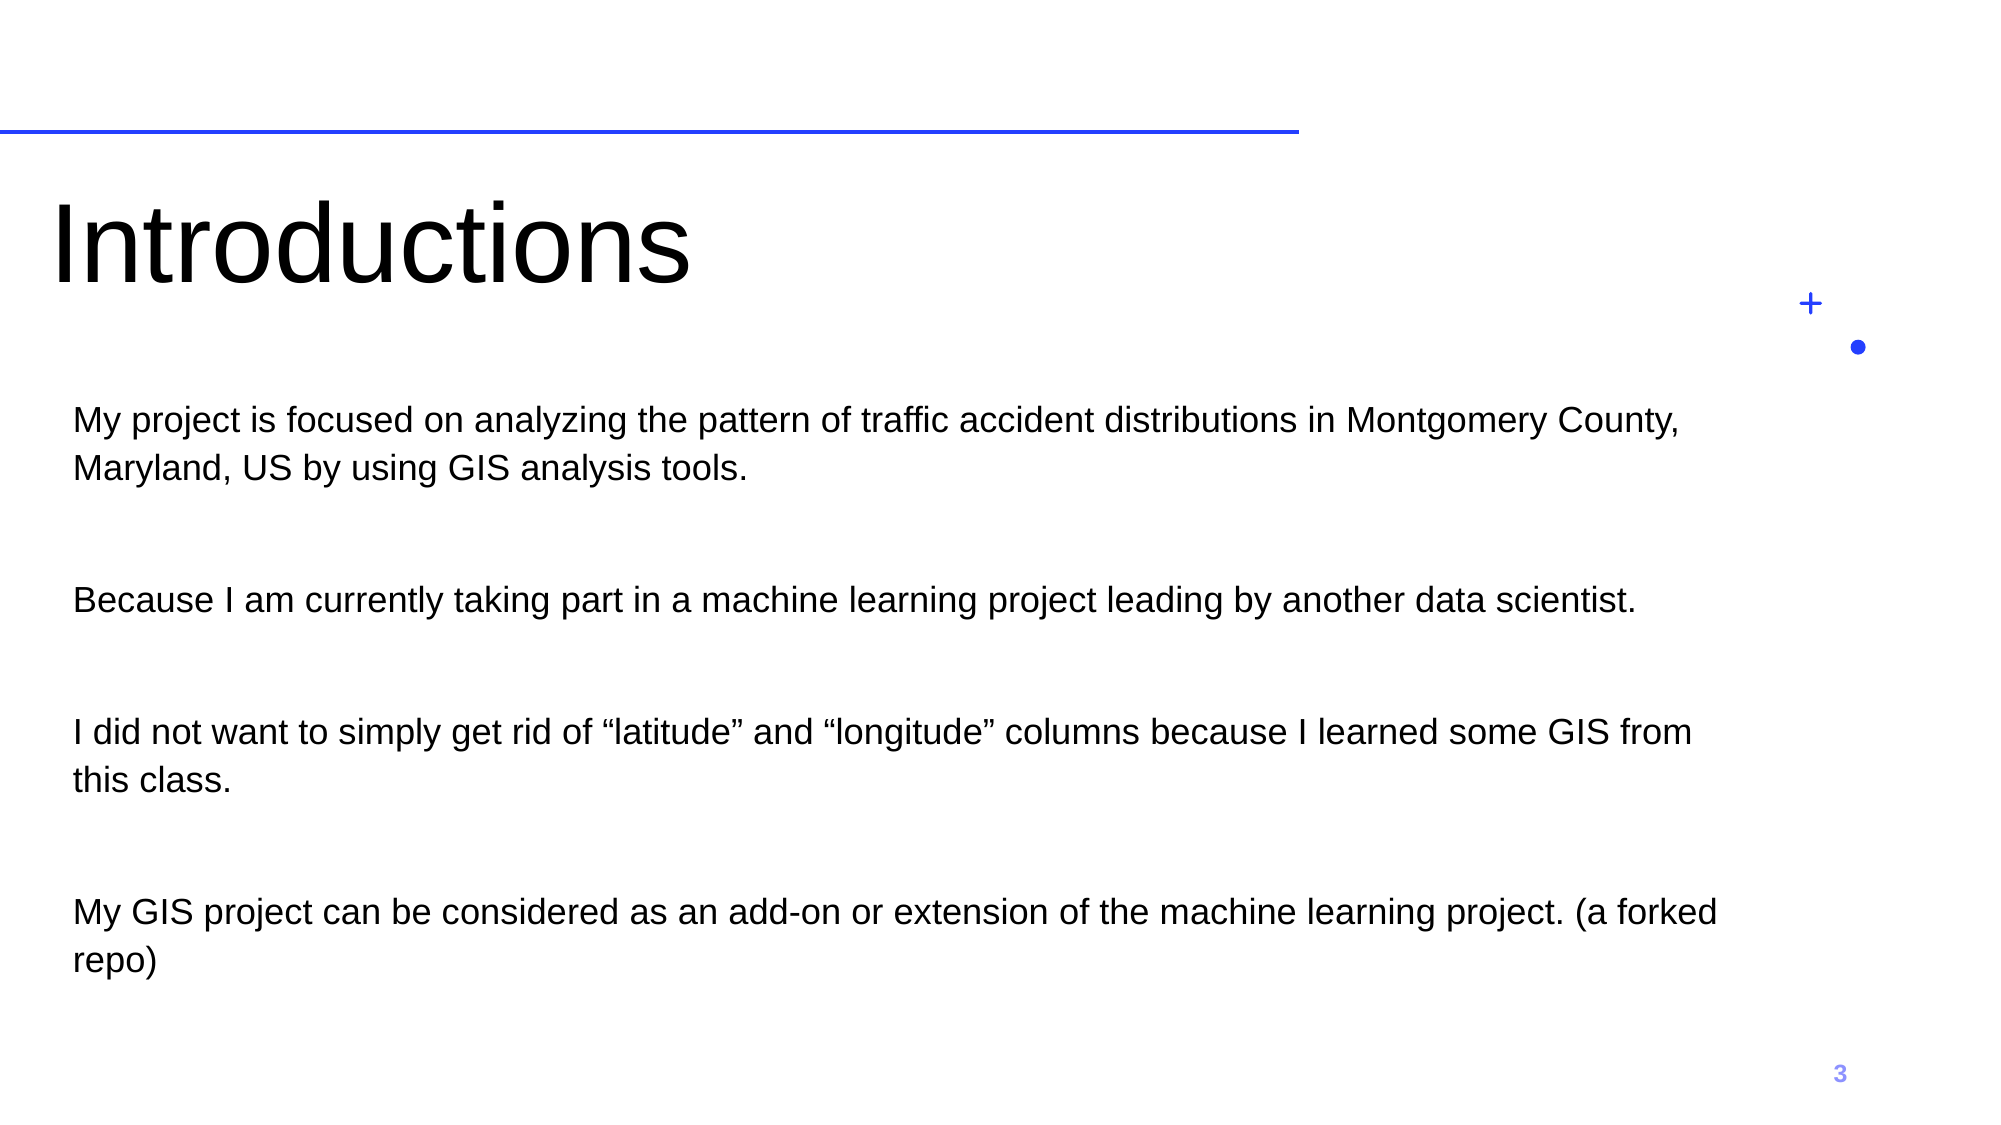

# Introductions
My project is focused on analyzing the pattern of traffic accident distributions in Montgomery County, Maryland, US by using GIS analysis tools.

Because I am currently taking part in a machine learning project leading by another data scientist.

I did not want to simply get rid of “latitude” and “longitude” columns because I learned some GIS from this class.

My GIS project can be considered as an add-on or extension of the machine learning project. (a forked repo)
3